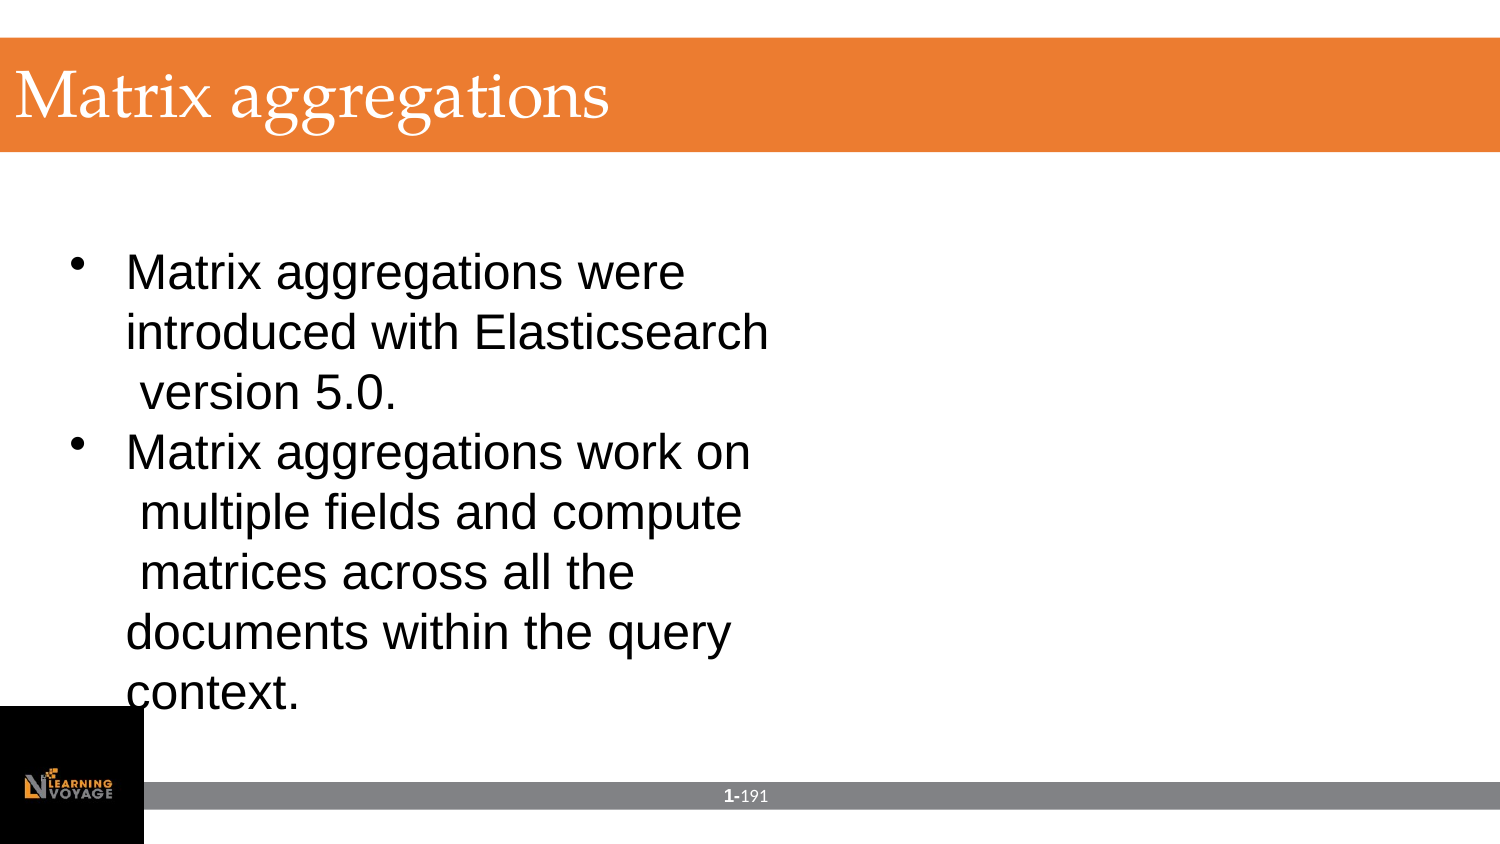

# Matrix aggregations
Matrix aggregations were  introduced with Elasticsearch  version 5.0.
Matrix aggregations work on  multiple fields and compute  matrices across all the  documents within the query  context.
1-191